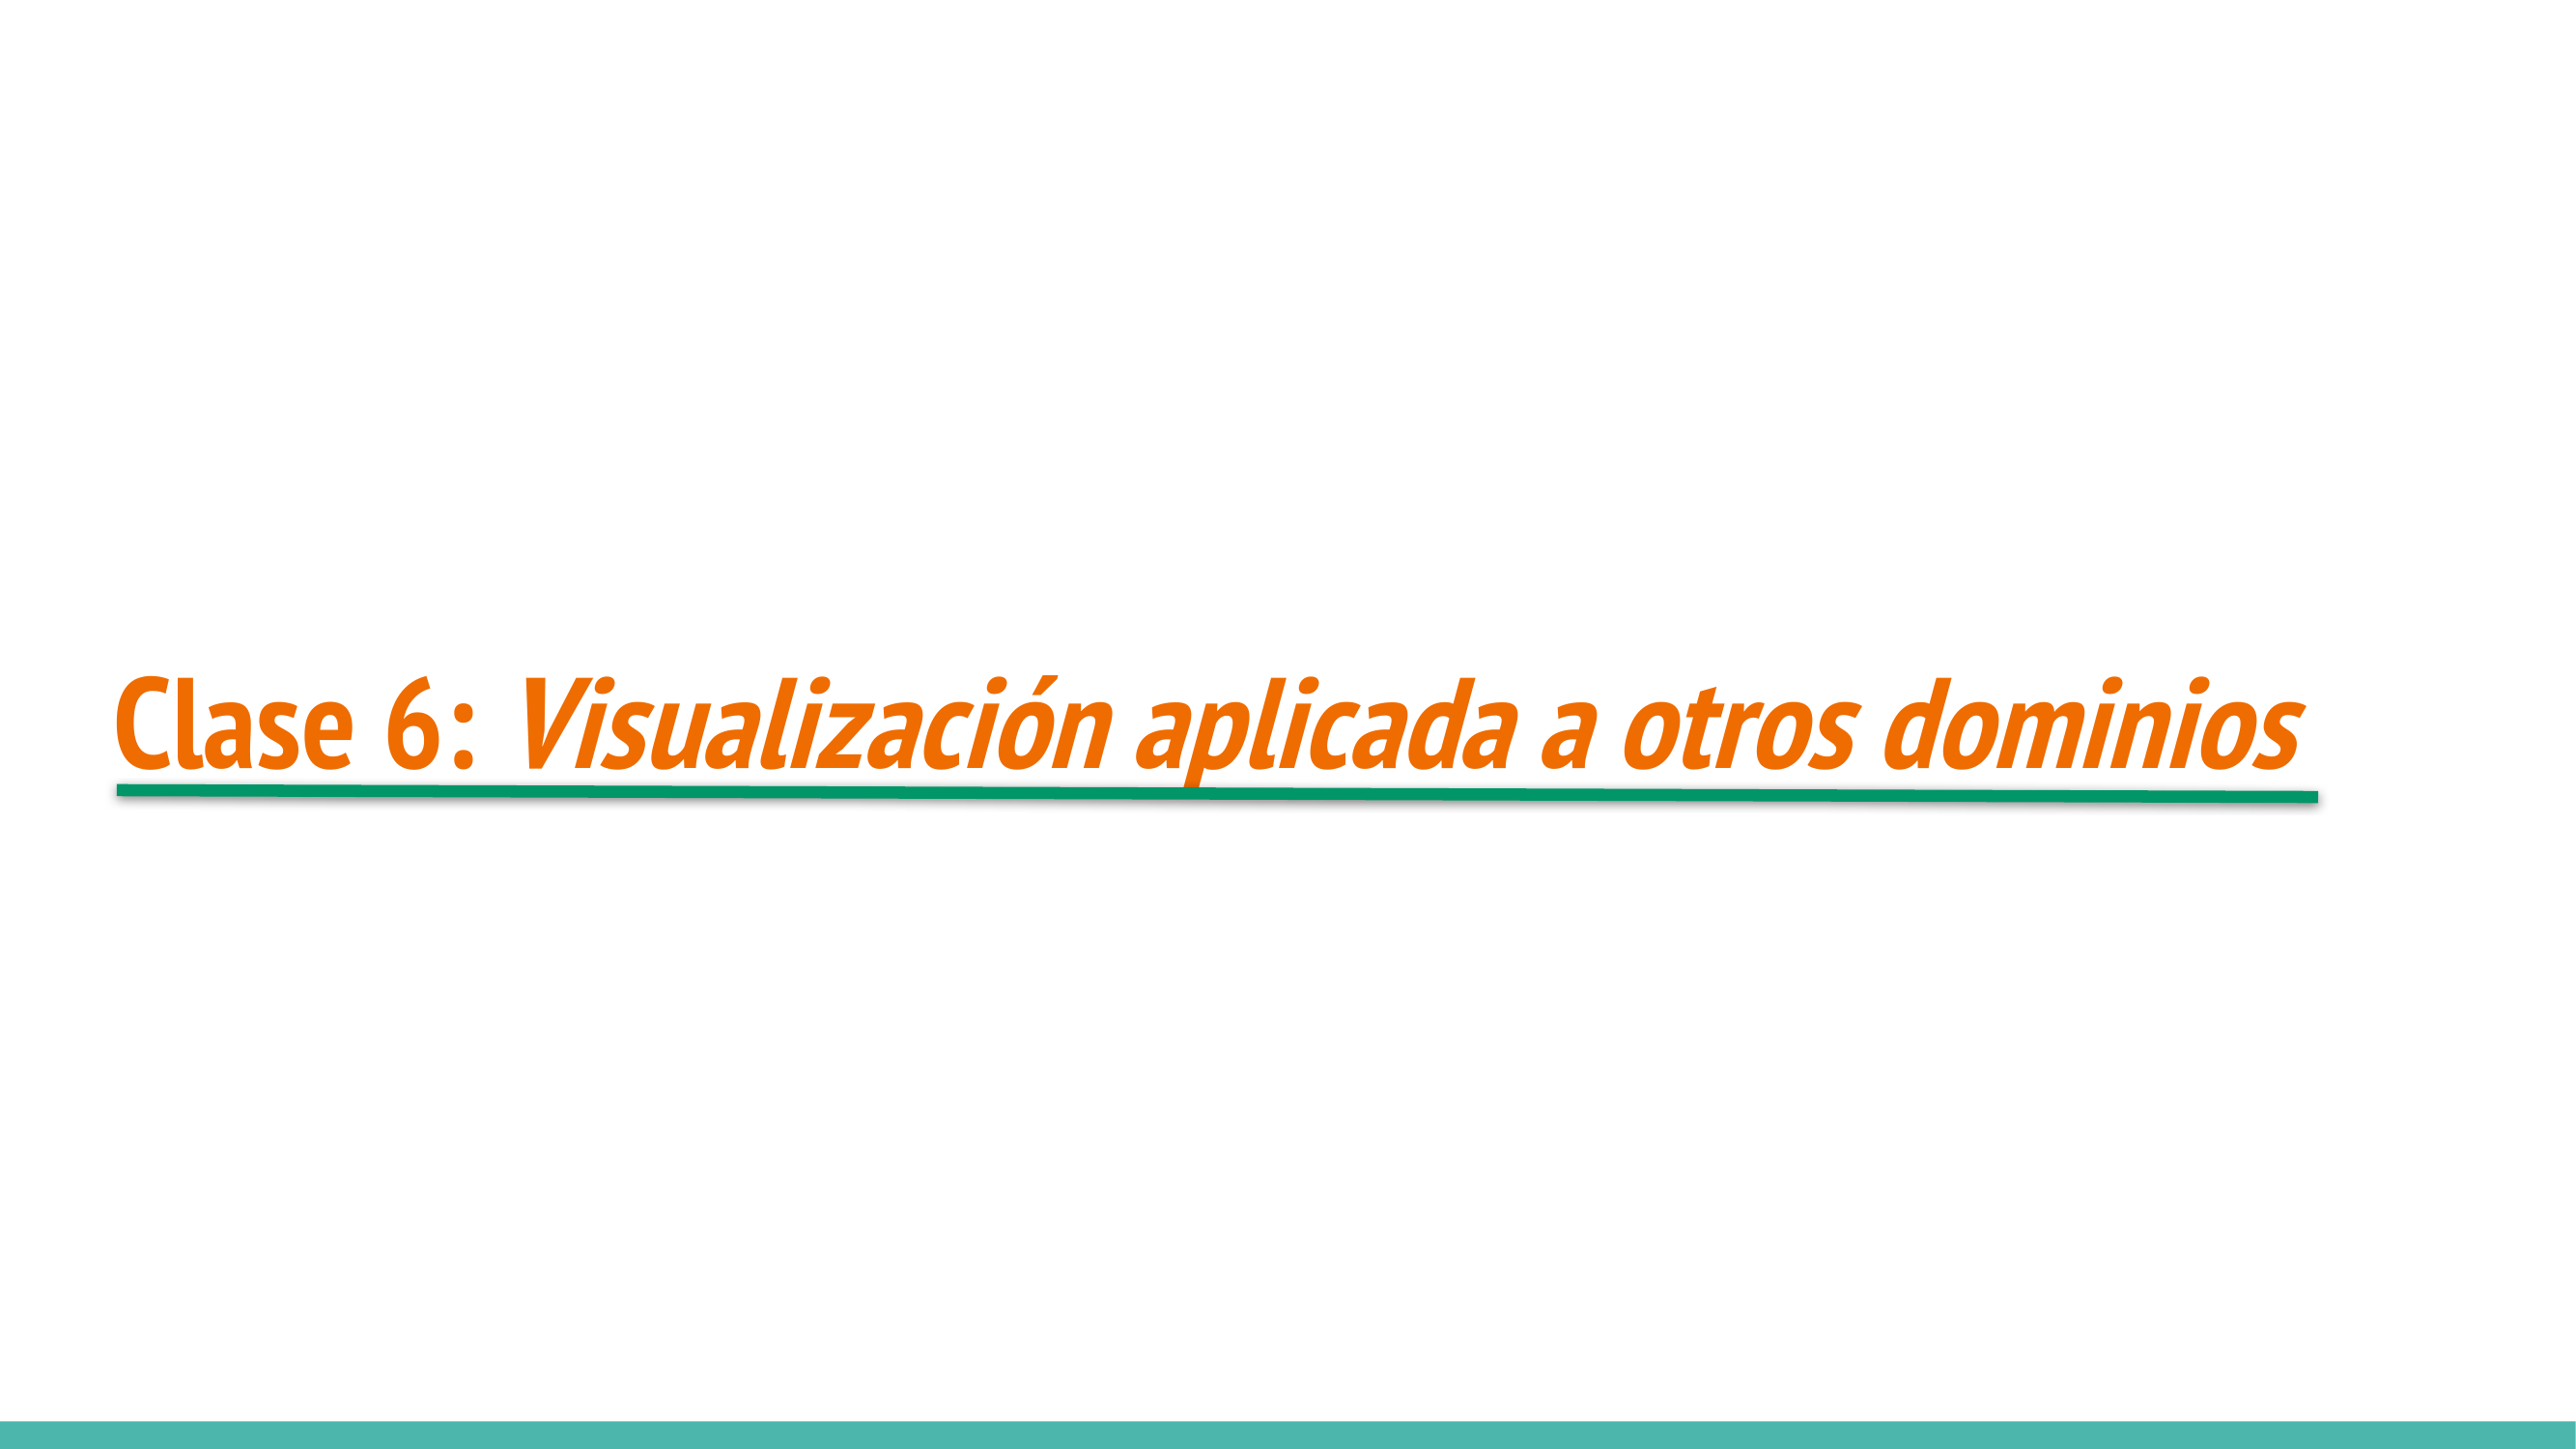

# Clase 6: Visualización aplicada a otros dominios